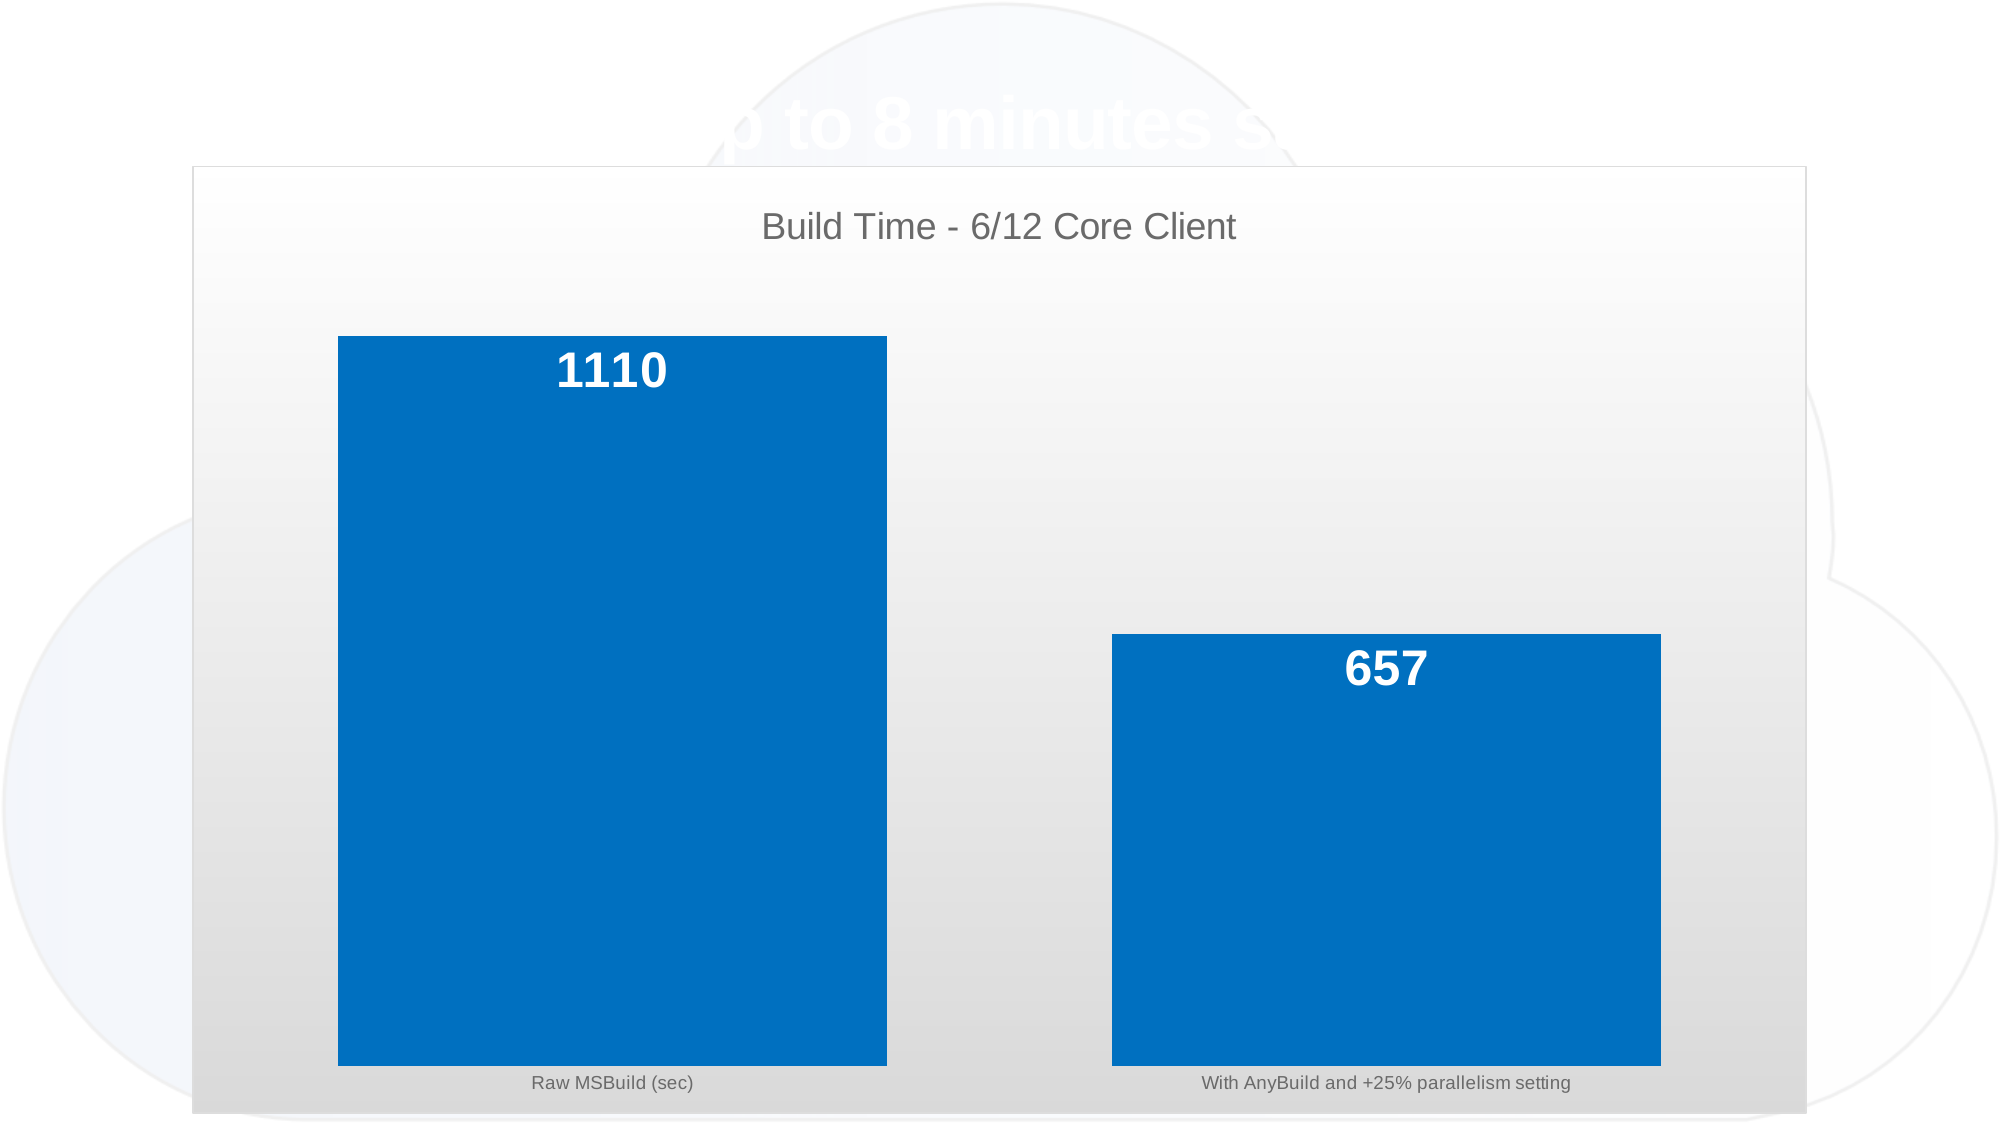

# Beefy desktop – up to 8 minutes saved of 18.5

### Chart: Build Time - 6/12 Core Client

| Category |  |
|---|---|
| Raw MSBuild (sec) | 1110.0 |
| With AnyBuild and +25% parallelism setting | 657.0 |